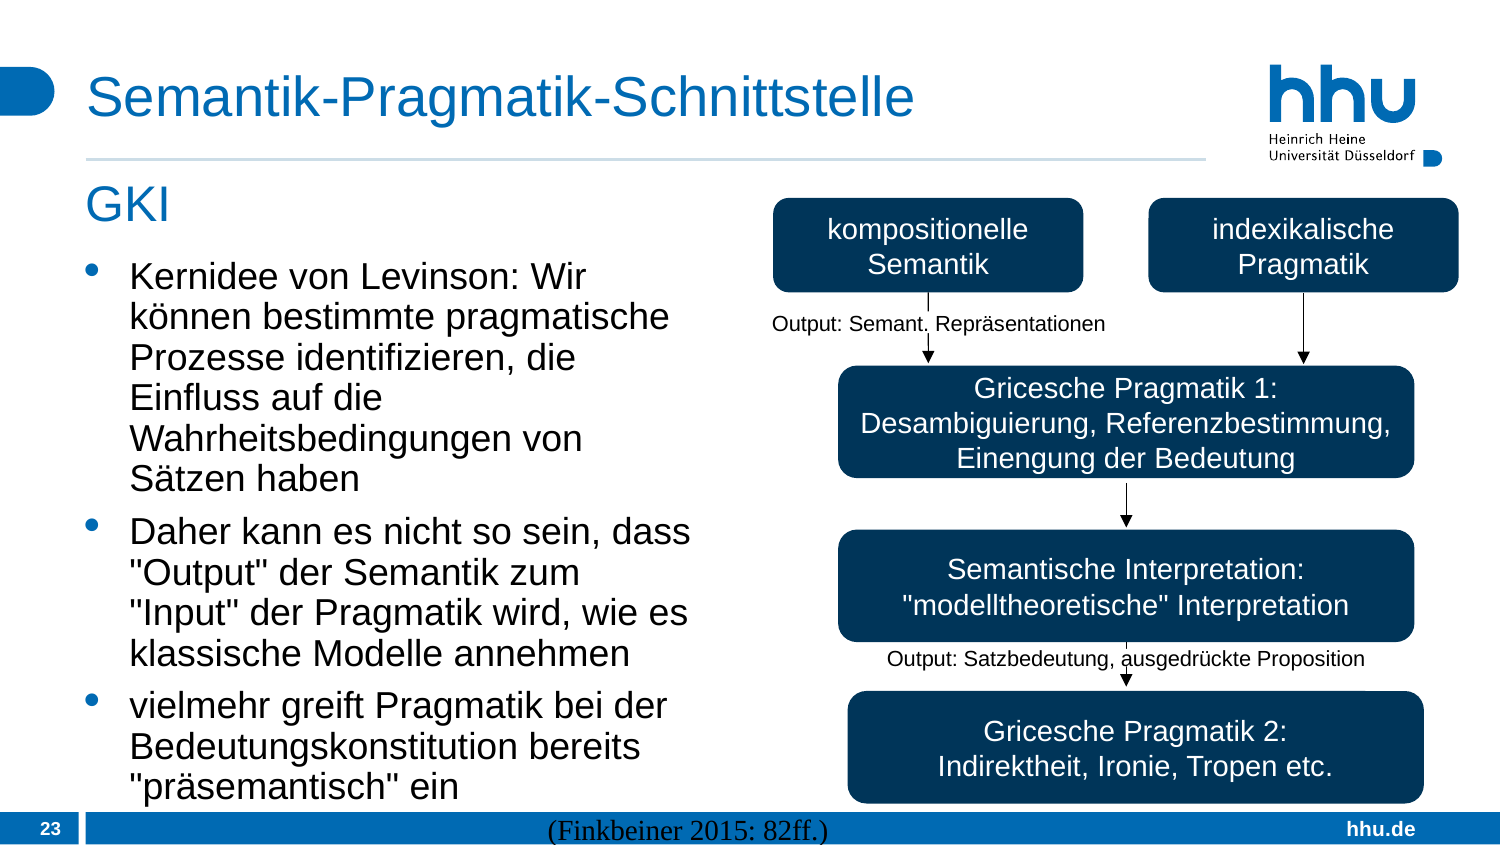

# Semantik-Pragmatik-Schnittstelle
GKI
kompositionelle
Semantik
indexikalische Pragmatik
Kernidee von Levinson: Wir können bestimmte pragmatische Prozesse identifizieren, die Einfluss auf die Wahrheitsbedingungen von Sätzen haben
Daher kann es nicht so sein, dass "Output" der Semantik zum "Input" der Pragmatik wird, wie es klassische Modelle annehmen
vielmehr greift Pragmatik bei der Bedeutungskonstitution bereits "präsemantisch" ein

Output: Semant. Repräsentationen
Gricesche Pragmatik 1:
Desambiguierung, Referenzbestimmung, Einengung der Bedeutung
Semantische Interpretation:
"modelltheoretische" Interpretation
Output: Satzbedeutung, ausgedrückte Proposition
Gricesche Pragmatik 2:
Indirektheit, Ironie, Tropen etc.
23
(Finkbeiner 2015: 82ff.)